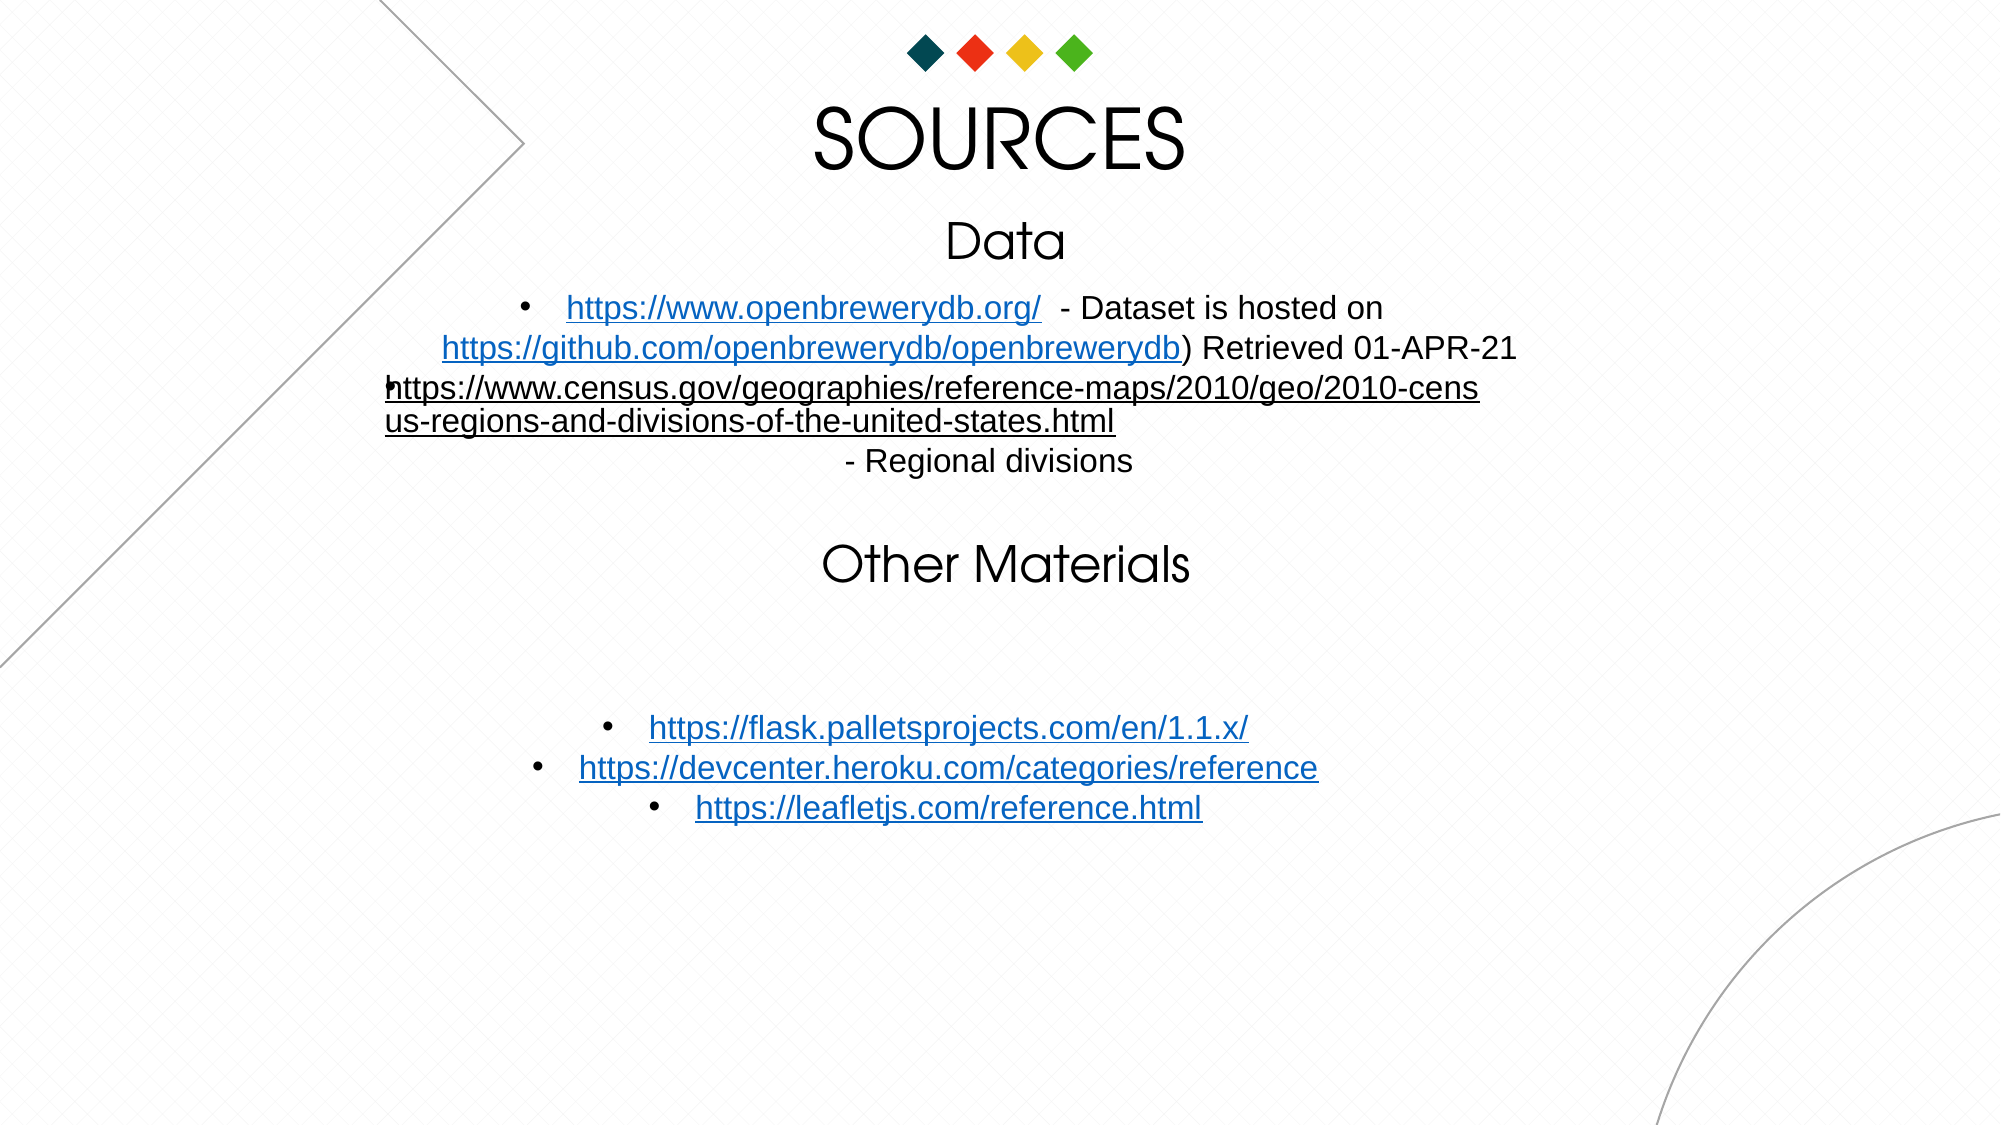

SOURCES
Data
https://www.openbrewerydb.org/  - Dataset is hosted on https://github.com/openbrewerydb/openbrewerydb) Retrieved 01-APR-21
https://www.census.gov/geographies/reference-maps/2010/geo/2010-census-regions-and-divisions-of-the-united-states.html  - Regional divisions

Other Materials
https://flask.palletsprojects.com/en/1.1.x/
https://devcenter.heroku.com/categories/reference
https://leafletjs.com/reference.html